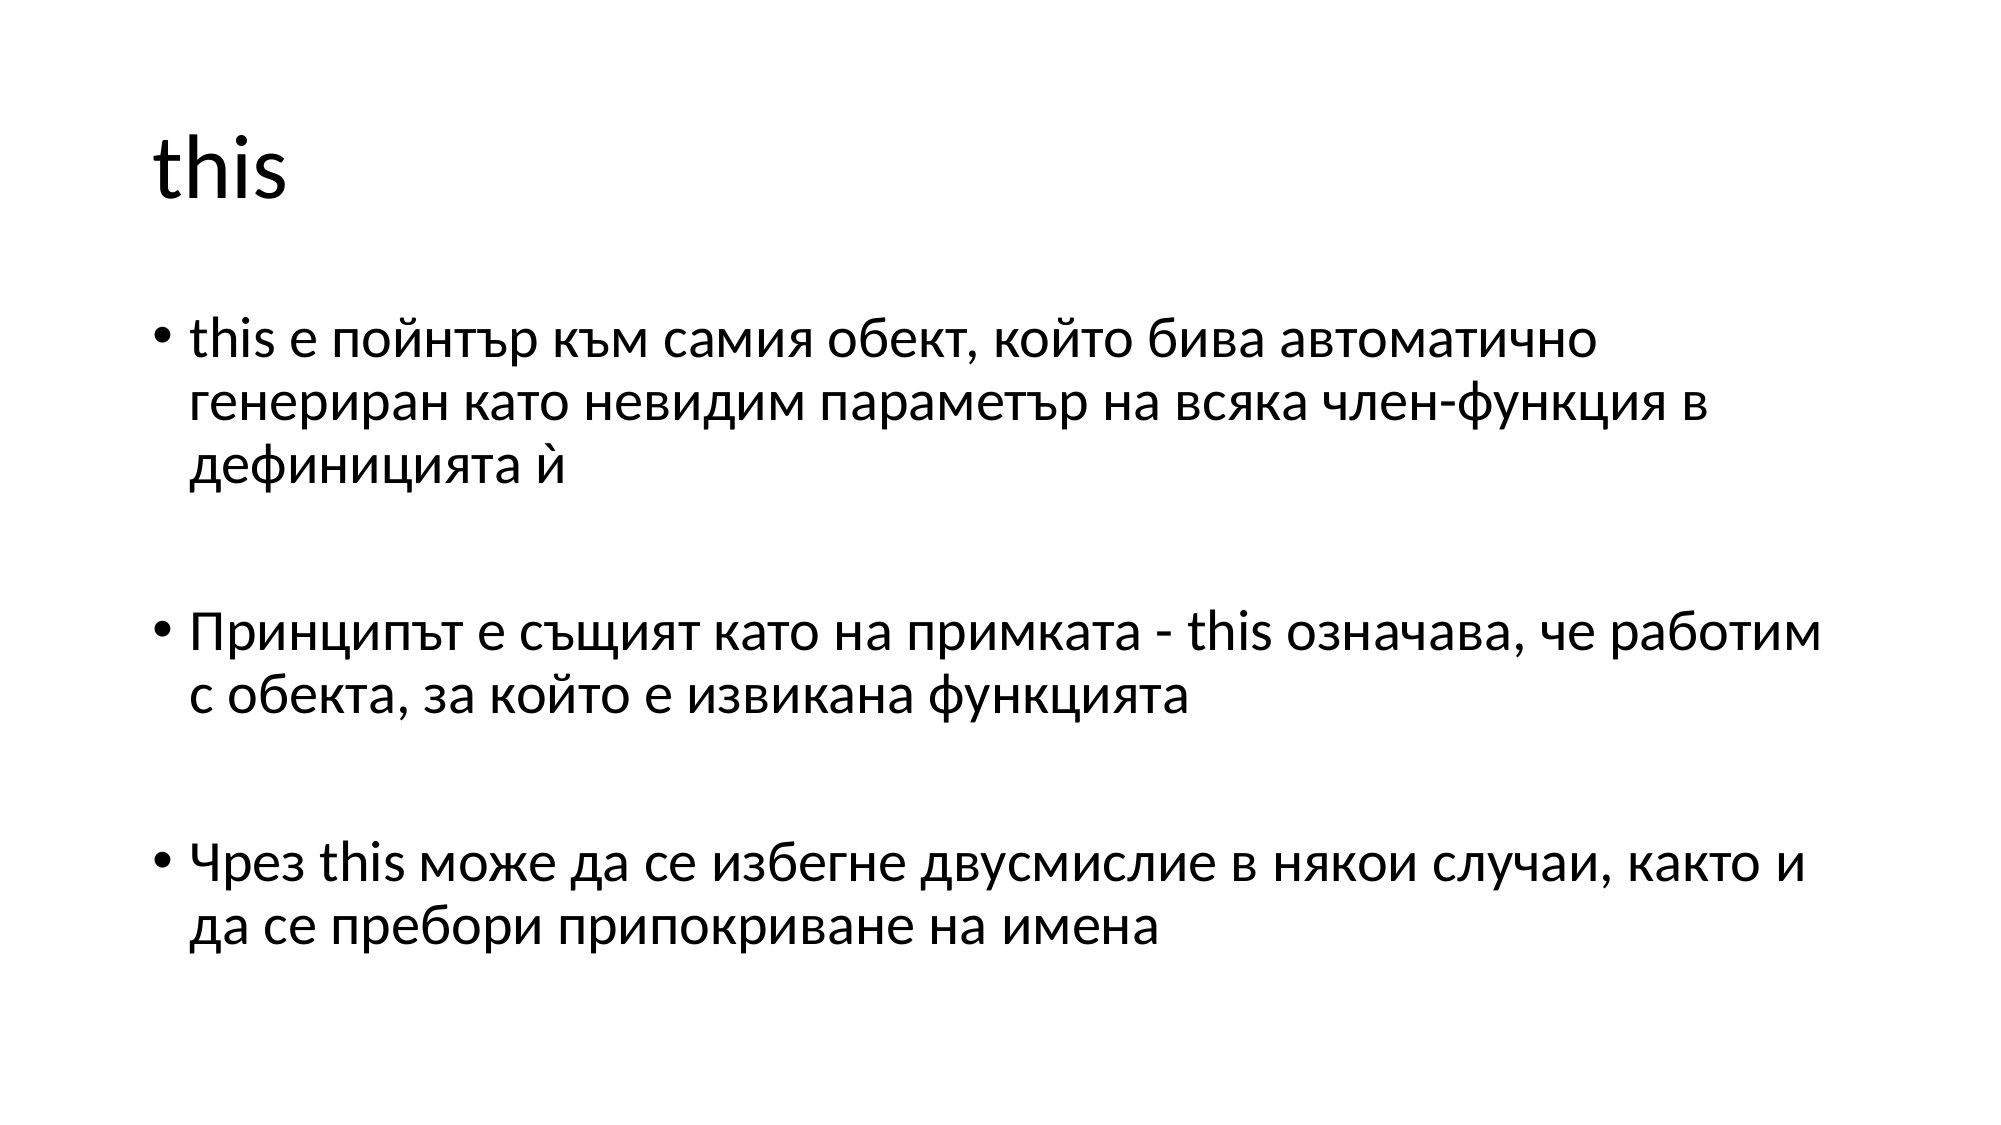

# this
this е пойнтър към самия обект, който бива автоматично генериран като невидим параметър на всяка член-функция в дефиницията ѝ

Принципът е същият като на примката - this означава, че работим с обекта, за който е извикана функцията

Чрез this може да се избегне двусмислие в някои случаи, както и да се пребори припокриване на имена